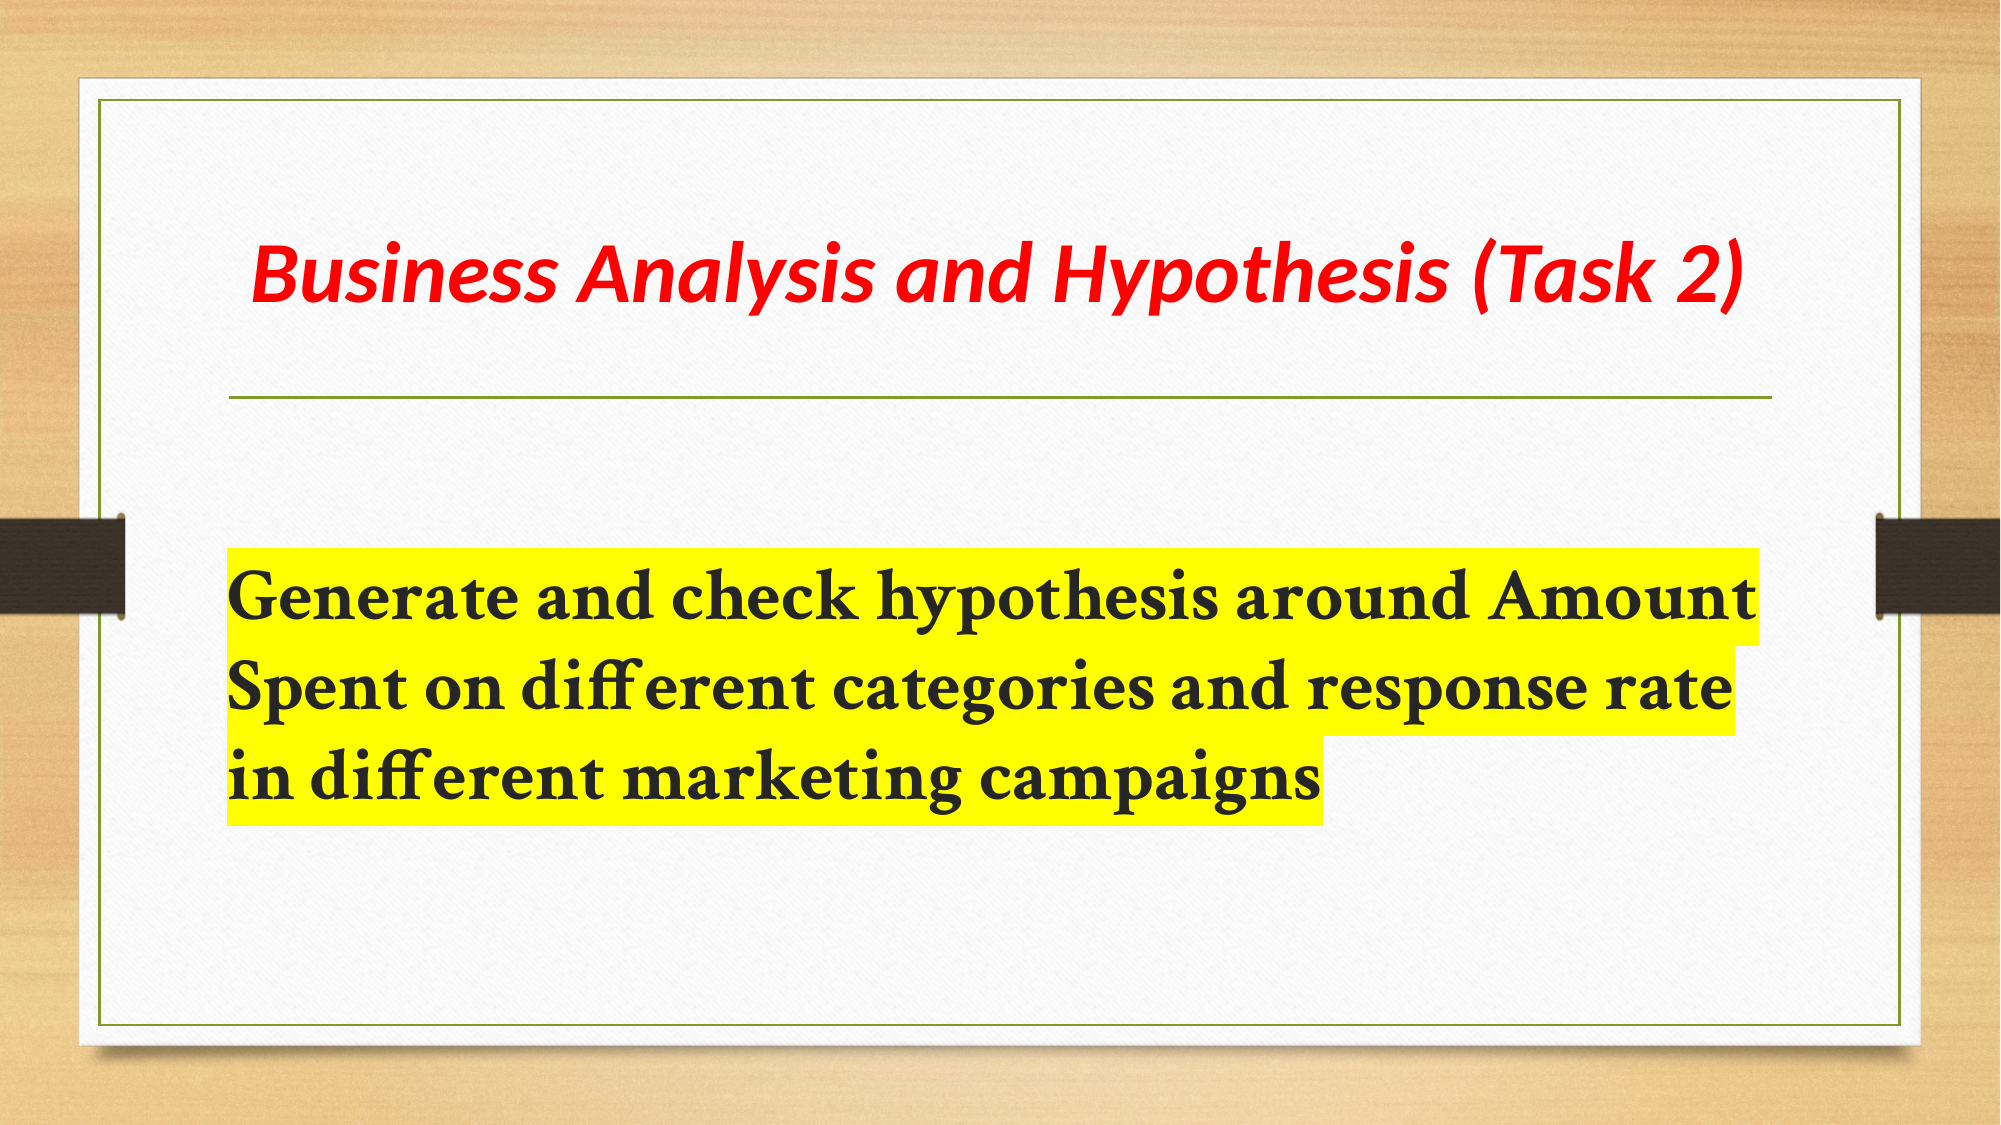

# Business Analysis and Hypothesis (Task 2)

Generate and check hypothesis around Amount Spent on different categories and response rate in different marketing campaigns